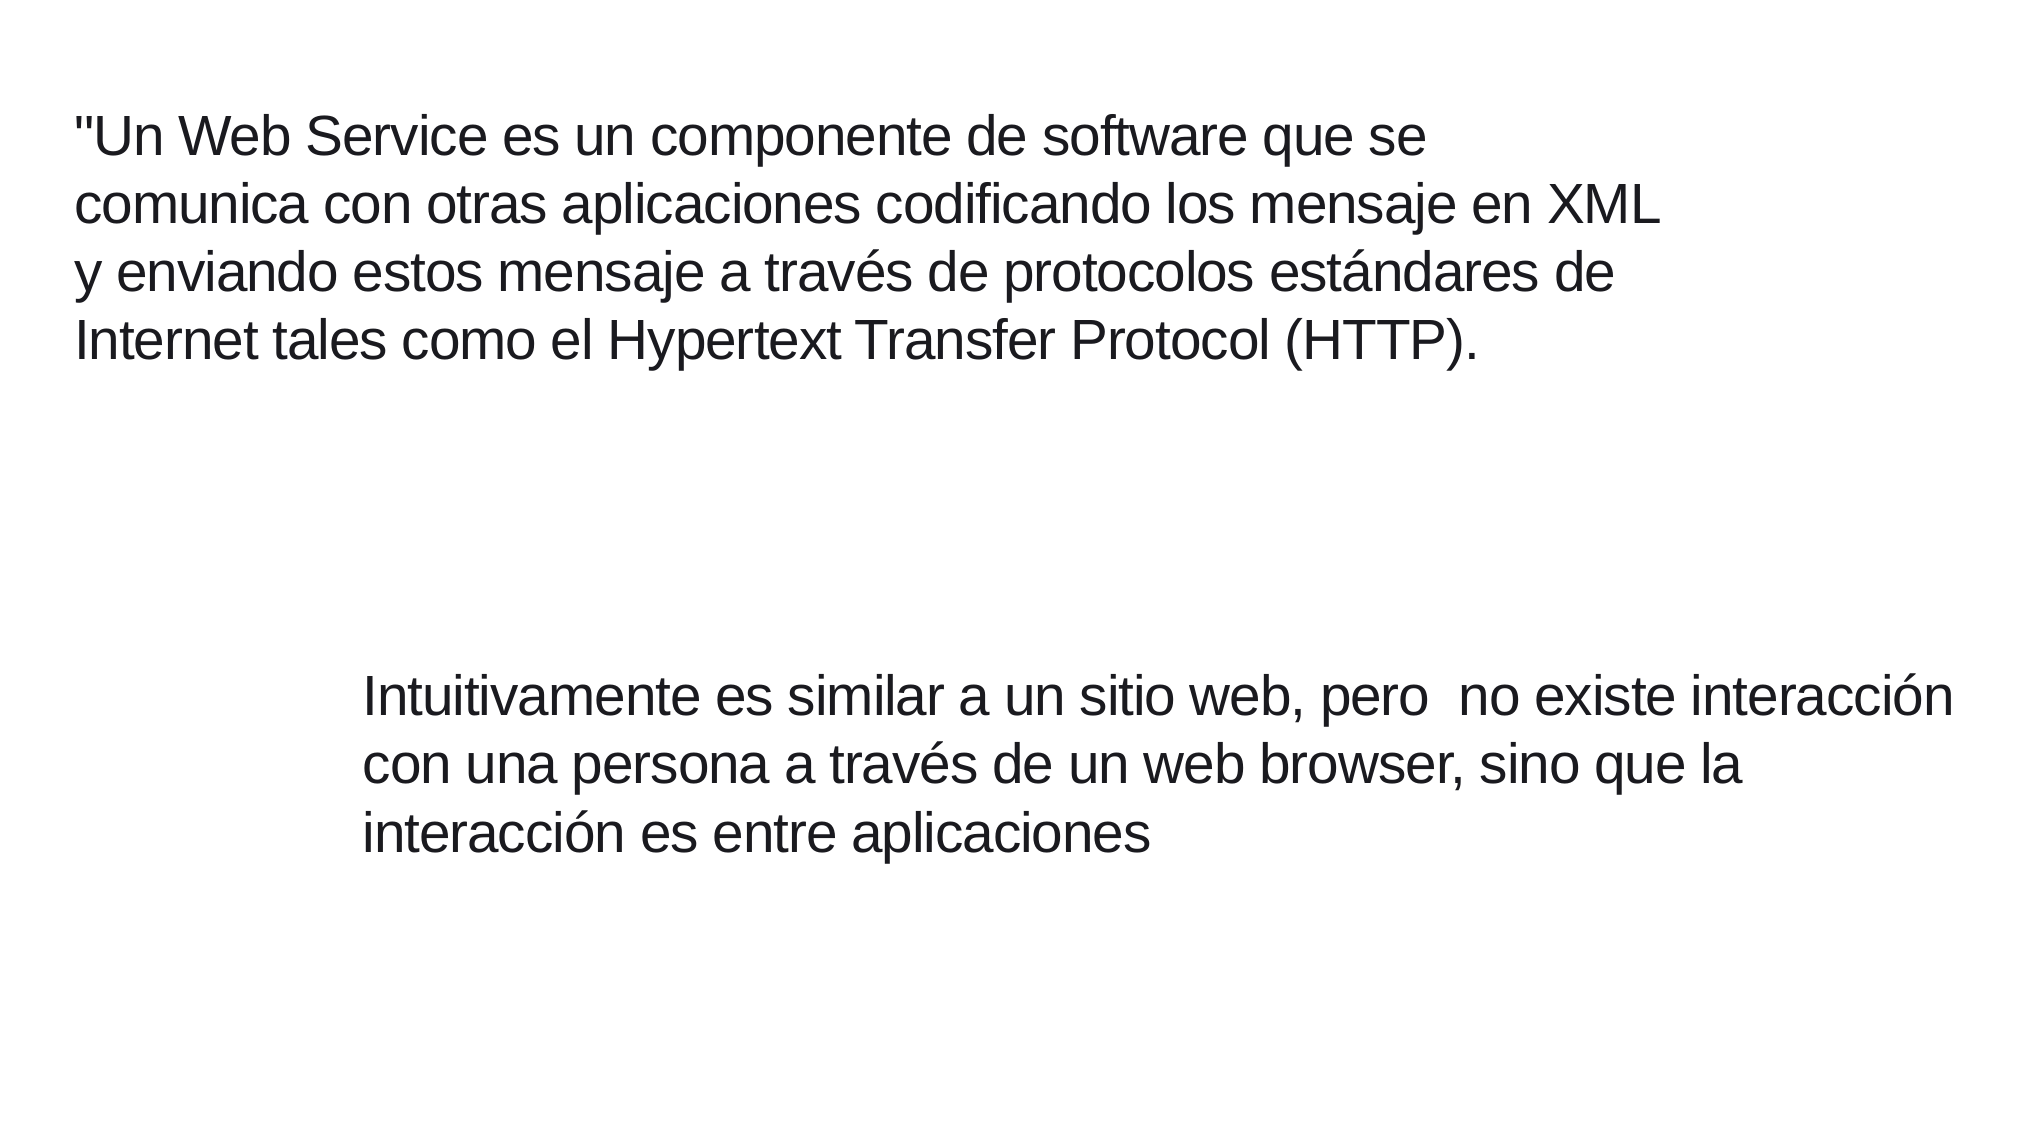

"Un Web Service es un componente de software que se comunica con otras aplicaciones codificando los mensaje en XML y enviando estos mensaje a través de protocolos estándares de Internet tales como el Hypertext Transfer Protocol (HTTP).
# Intuitivamente es similar a un sitio web, pero  no existe interacción con una persona a través de un web browser, sino que la interacción es entre aplicaciones